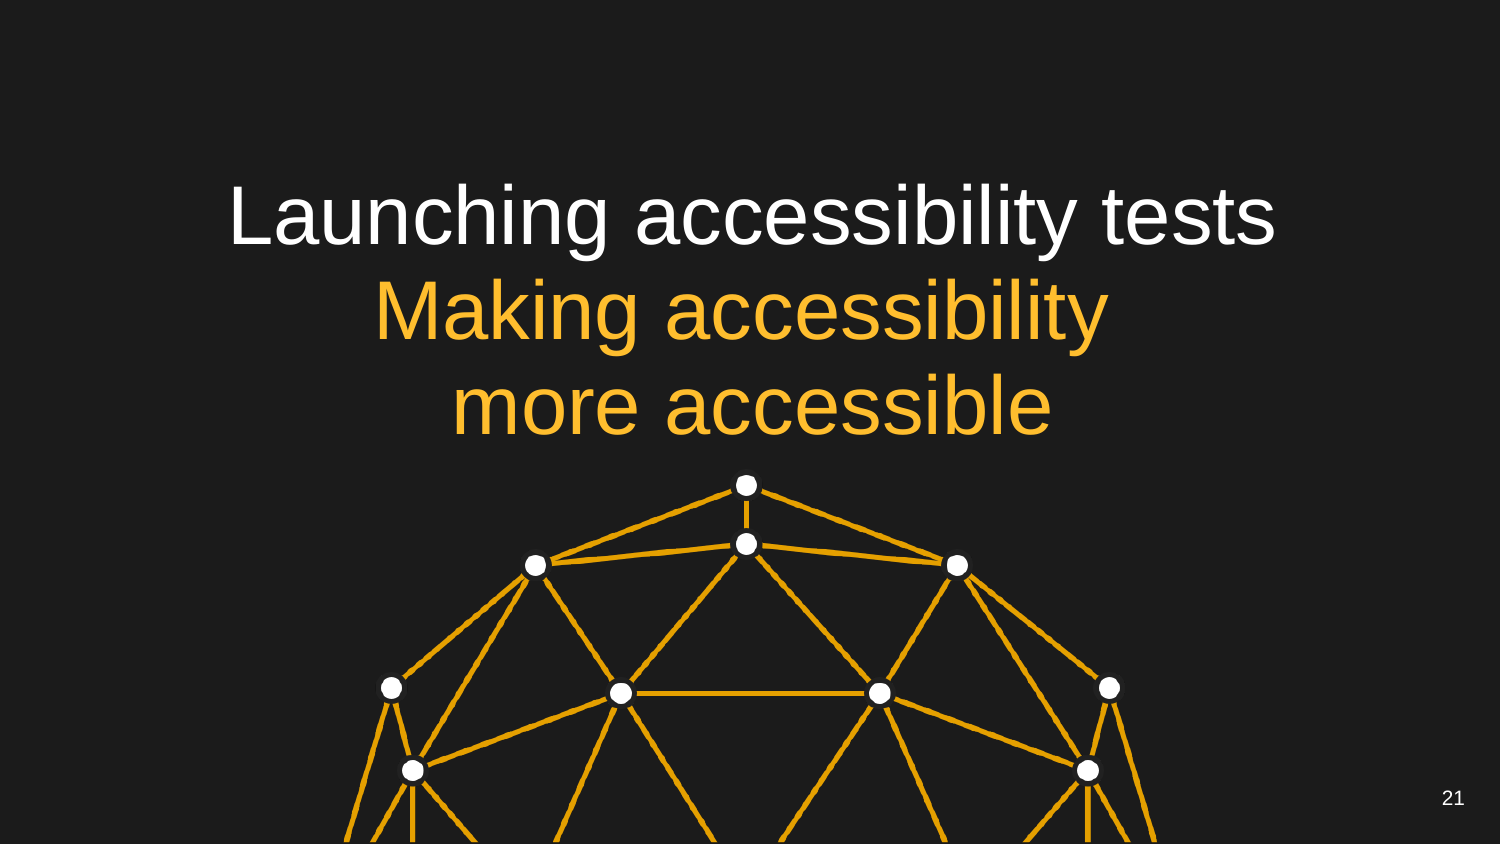

# Launching accessibility tests
Making accessibility
more accessible
21